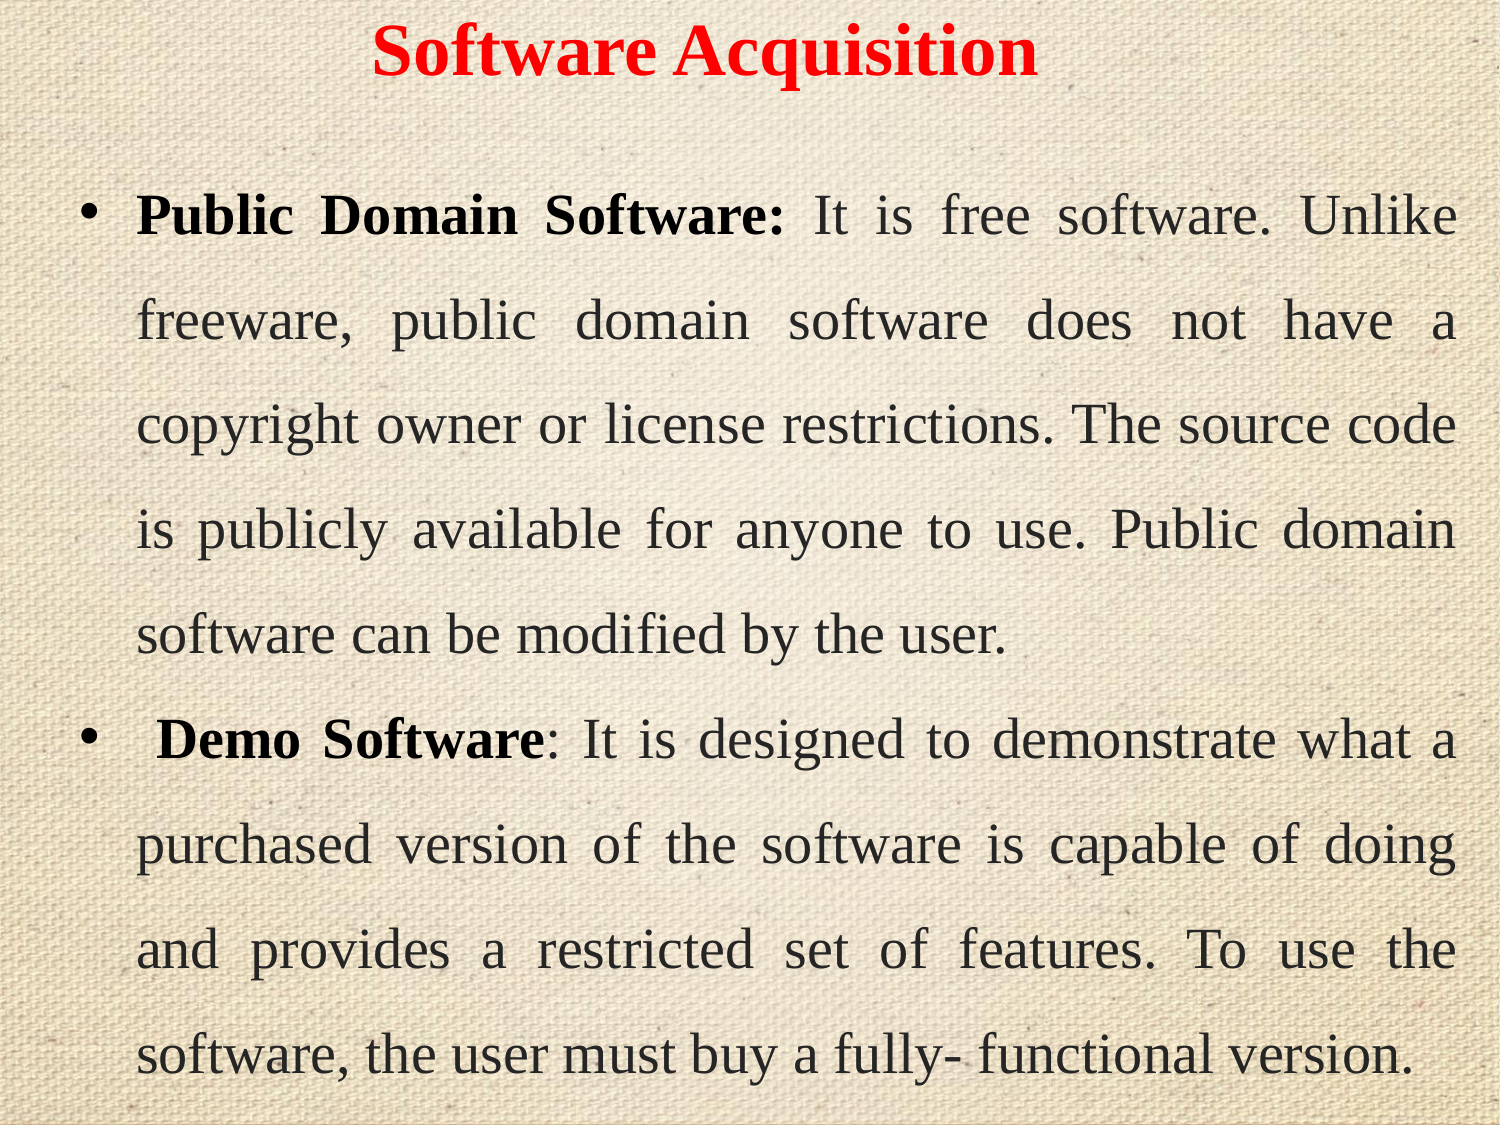

# Software Acquisition
Public Domain Software: It is free software. Unlike freeware, public domain software does not have a copyright owner or license restrictions. The source code is publicly available for anyone to use. Public domain software can be modified by the user.
 Demo Software: It is designed to demonstrate what a purchased version of the software is capable of doing and provides a restricted set of features. To use the software, the user must buy a fully- functional version.